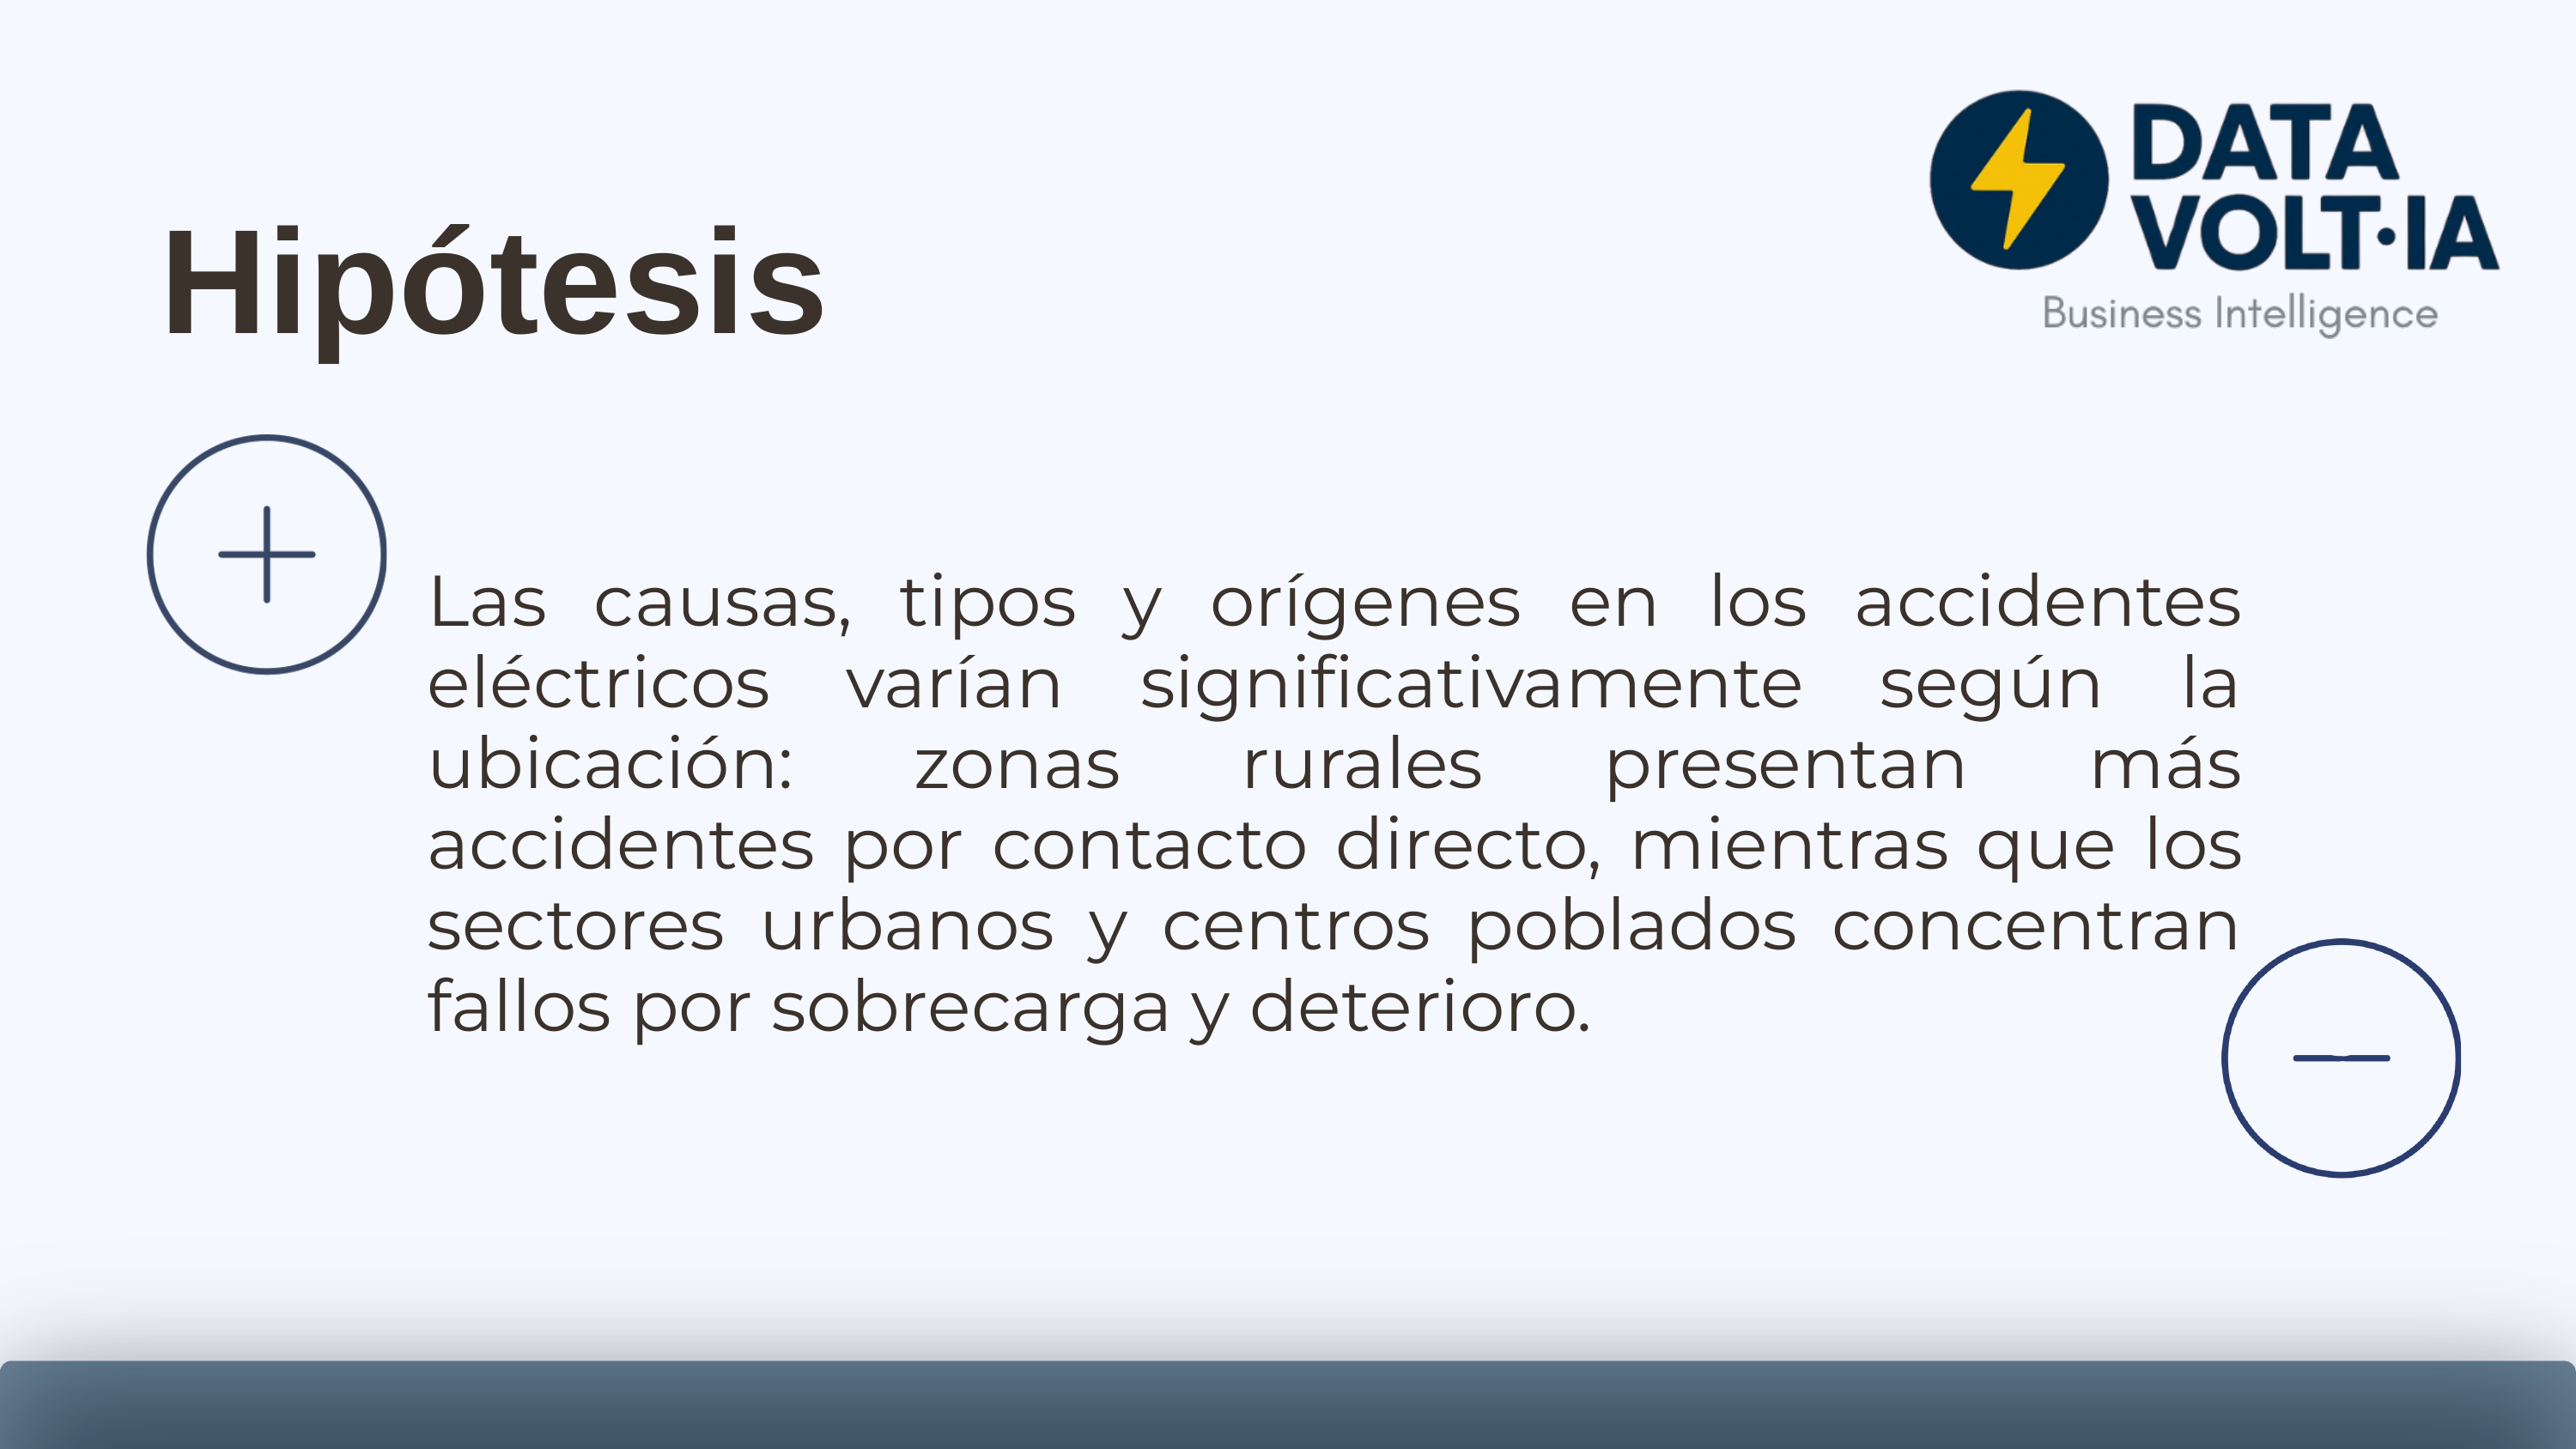

Hipótesis

Las causas, tipos y orígenes en los accidentes eléctricos varían significativamente según la ubicación: zonas rurales presentan más accidentes por contacto directo, mientras que los sectores urbanos y centros poblados concentran fallos por sobrecarga y deterioro.